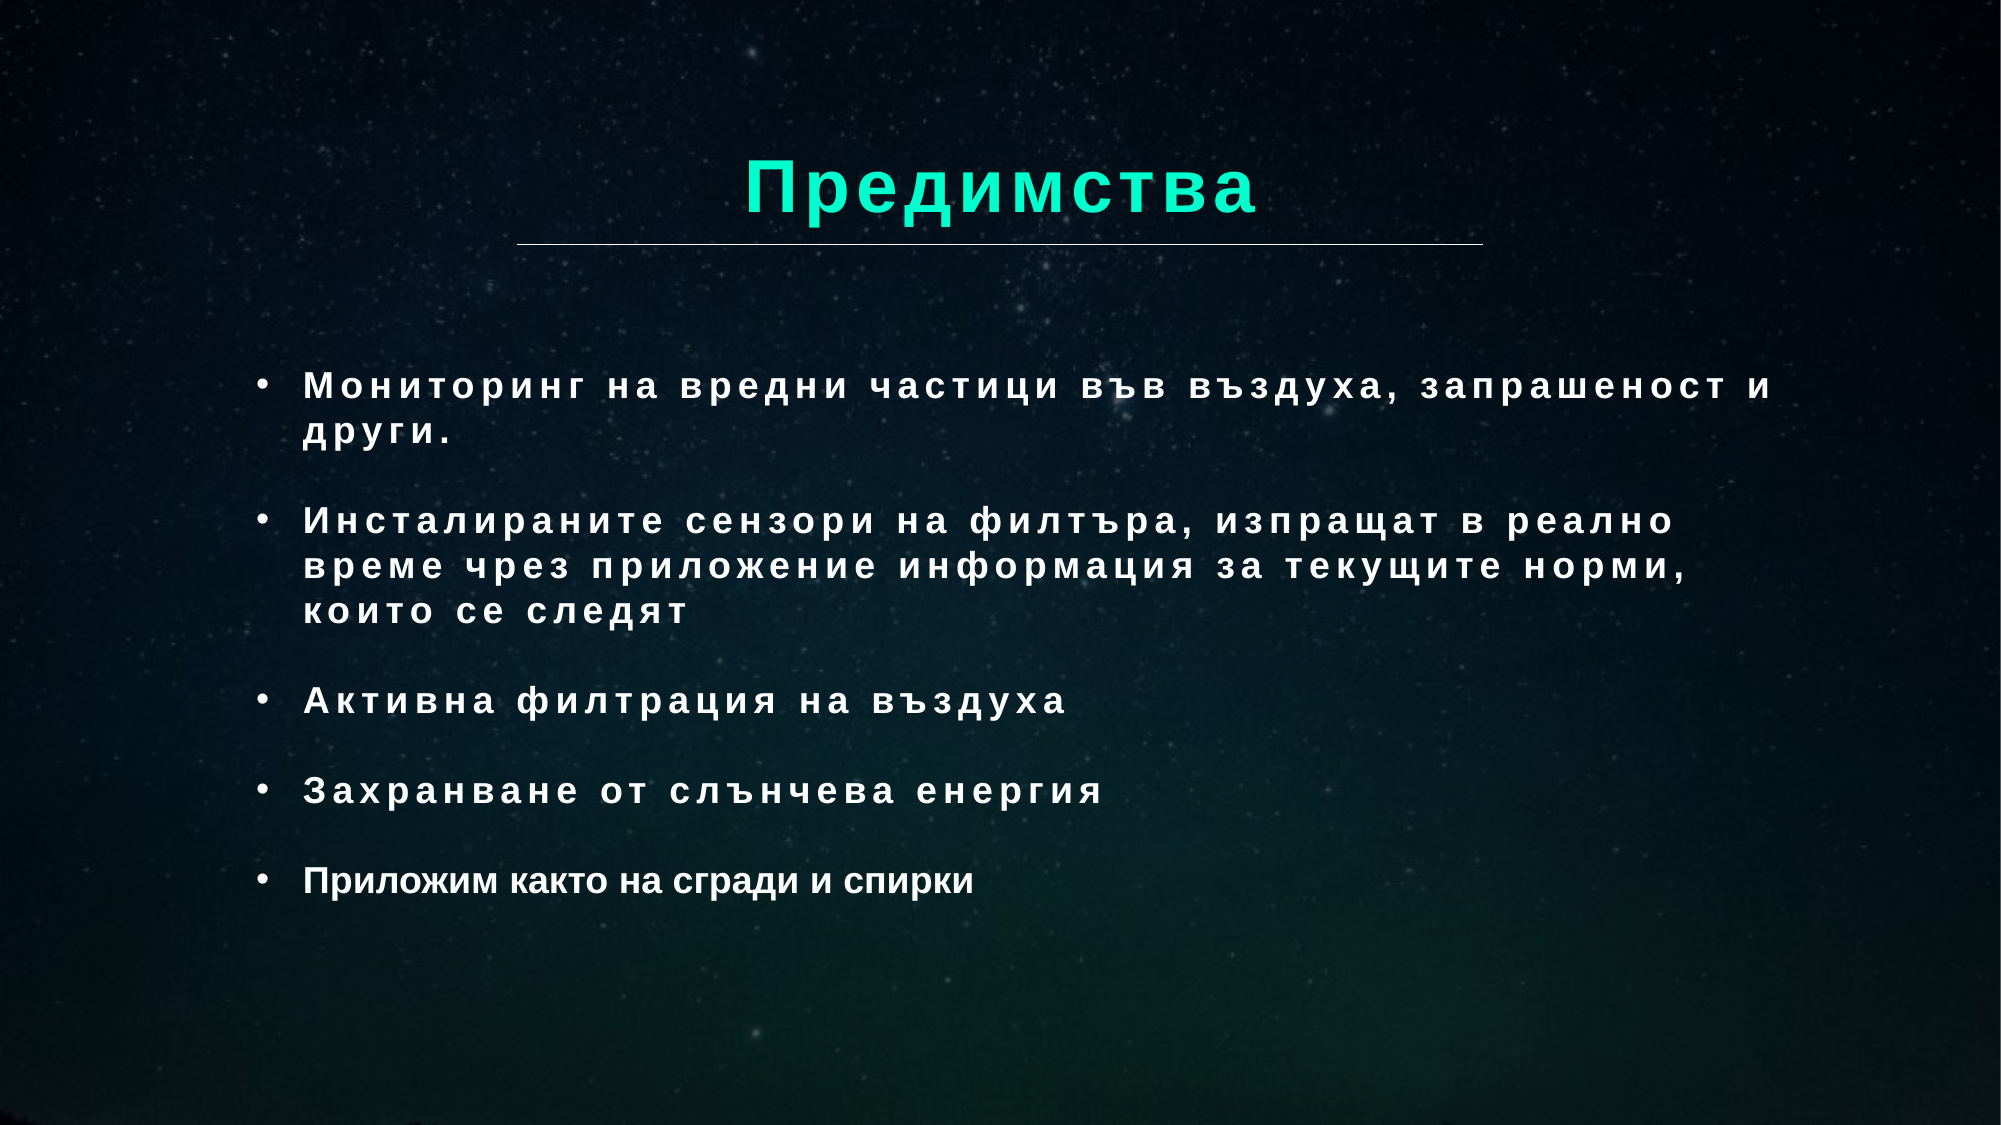

Предимства

Мониторинг на вредни частици във въздуха, запрашеност и други.

Инсталираните сензори на филтъра, изпращат в реално време чрез приложение информация за текущите норми, които се следят

Активна филтрация на въздуха

Захранване от слънчева енергия

Приложим както на сгради и спирки